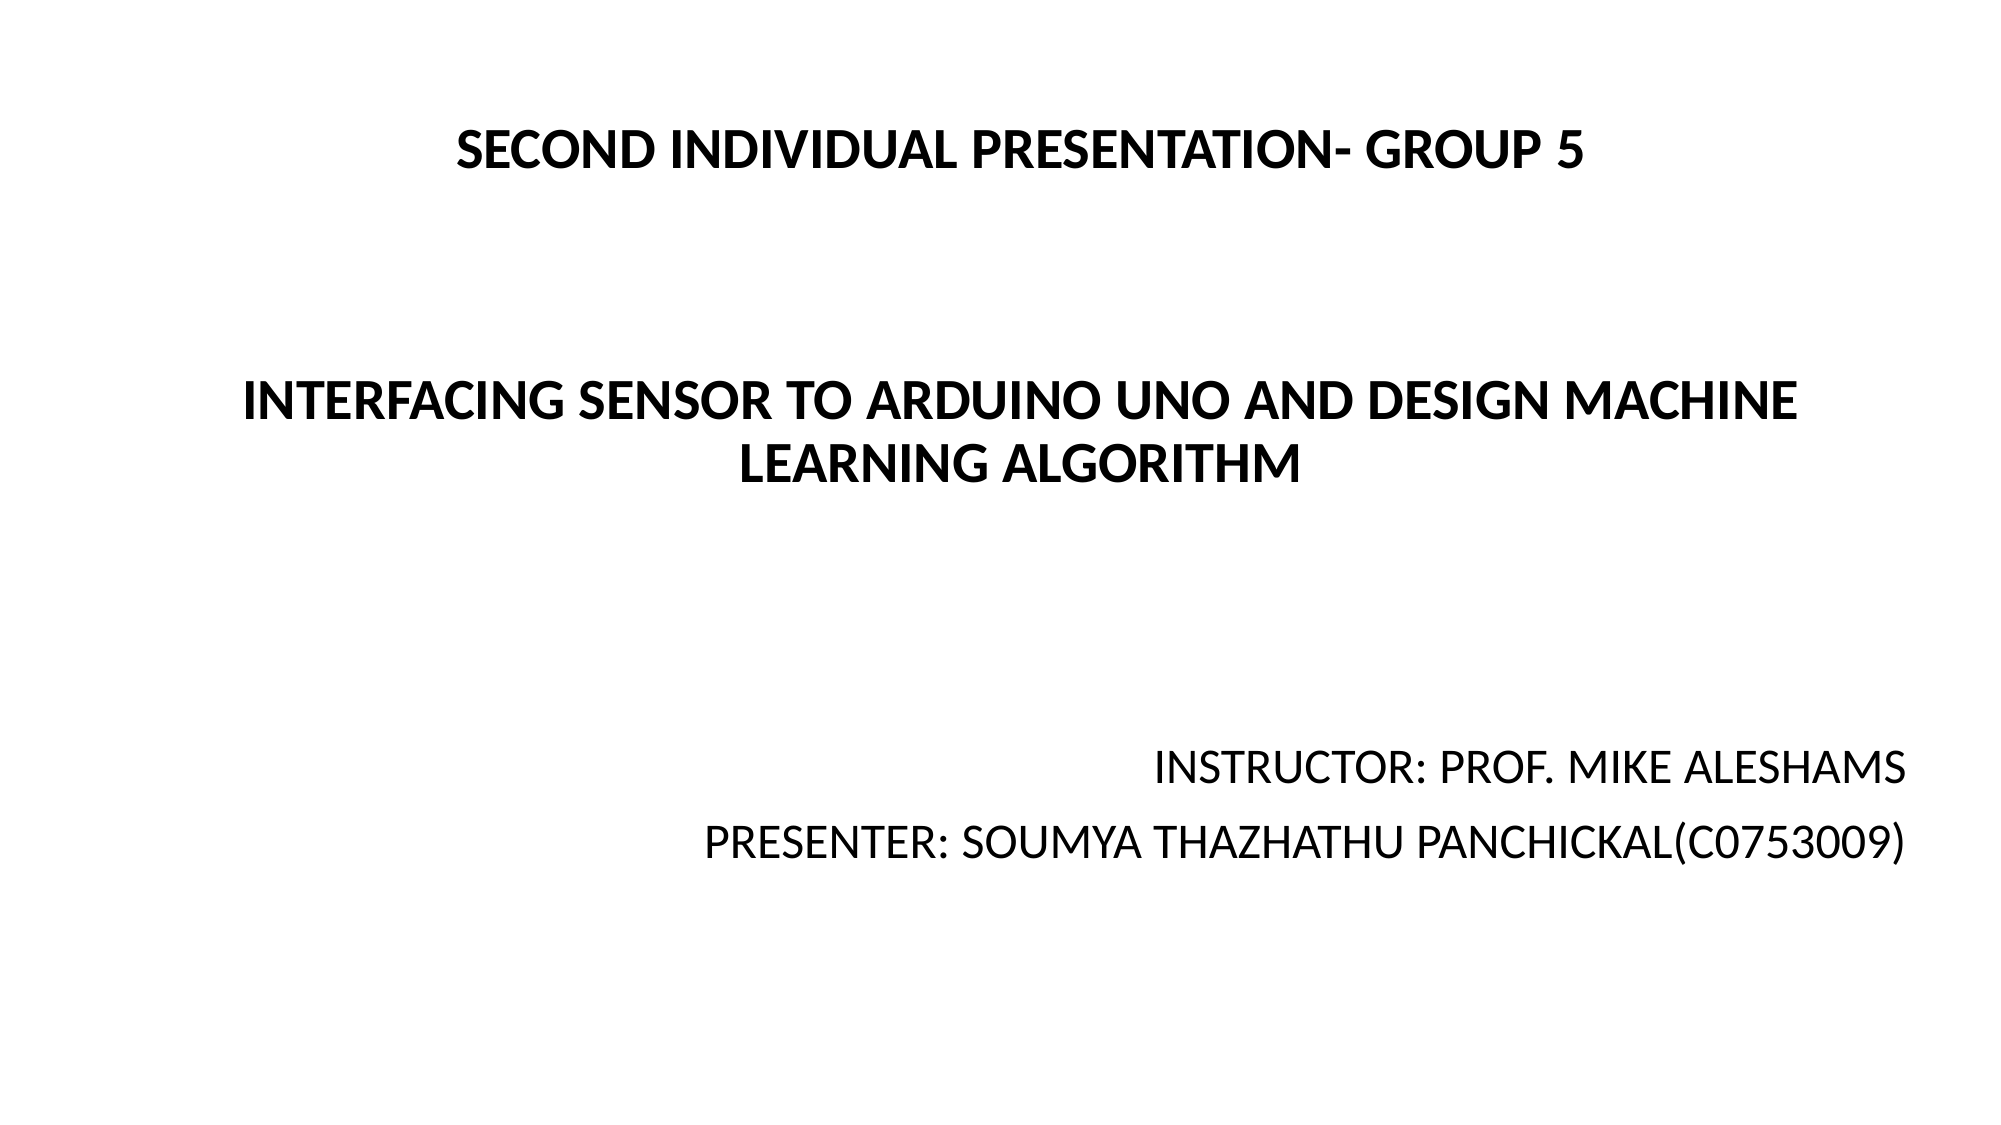

SECOND INDIVIDUAL PRESENTATION- GROUP 5

INTERFACING SENSOR TO ARDUINO UNO AND DESIGN MACHINE LEARNING ALGORITHM

INSTRUCTOR: PROF. MIKE ALESHAMS
PRESENTER: SOUMYA THAZHATHU PANCHICKAL(C0753009)